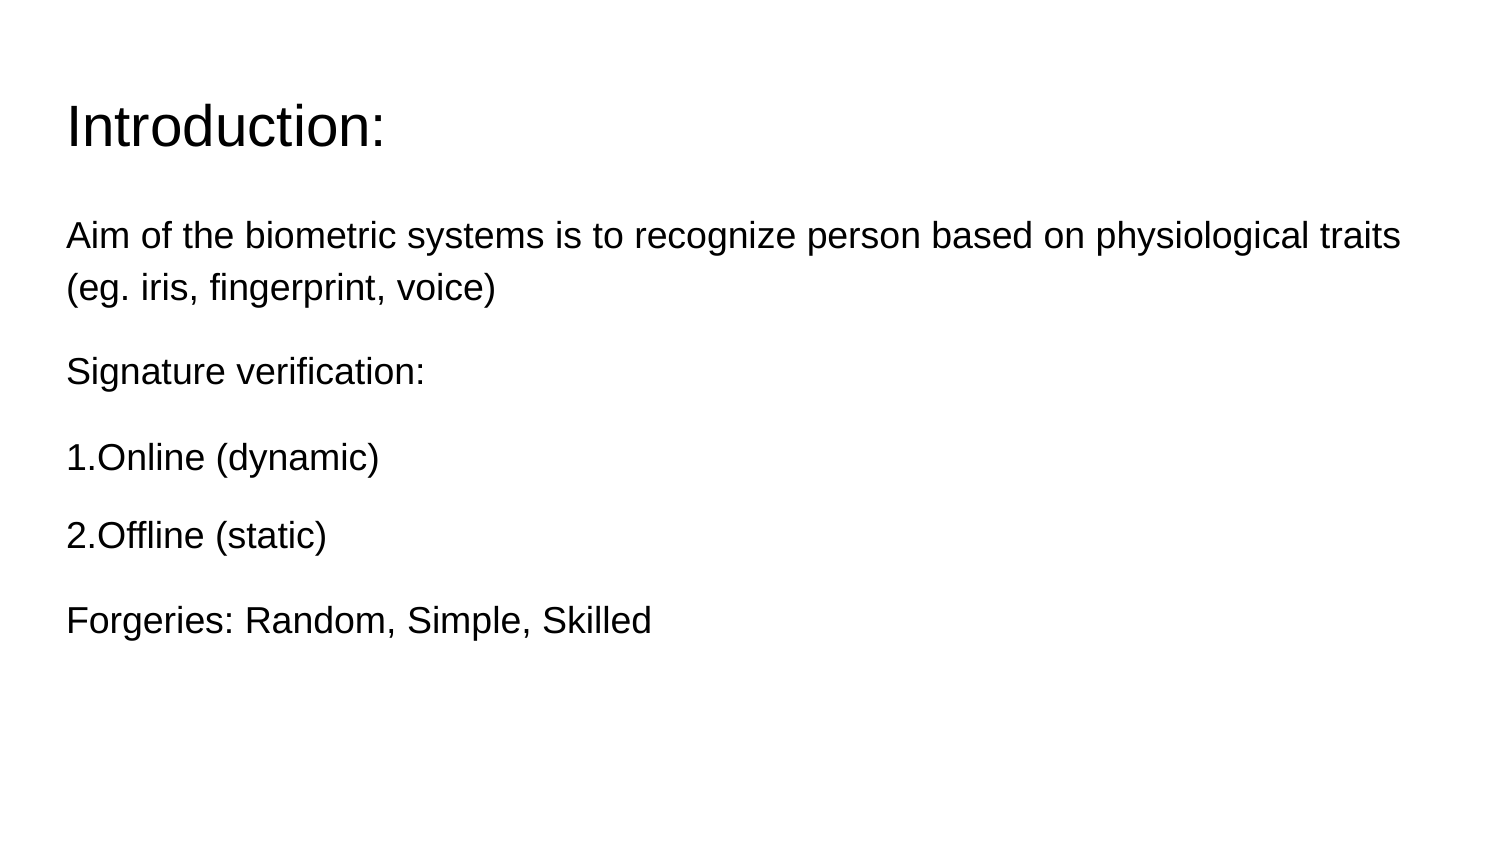

# Introduction:

Aim of the biometric systems is to recognize person based on physiological traits (eg. iris, fingerprint, voice)
Signature verification:
1.Online (dynamic)
2.Offline (static)
Forgeries: Random, Simple, Skilled